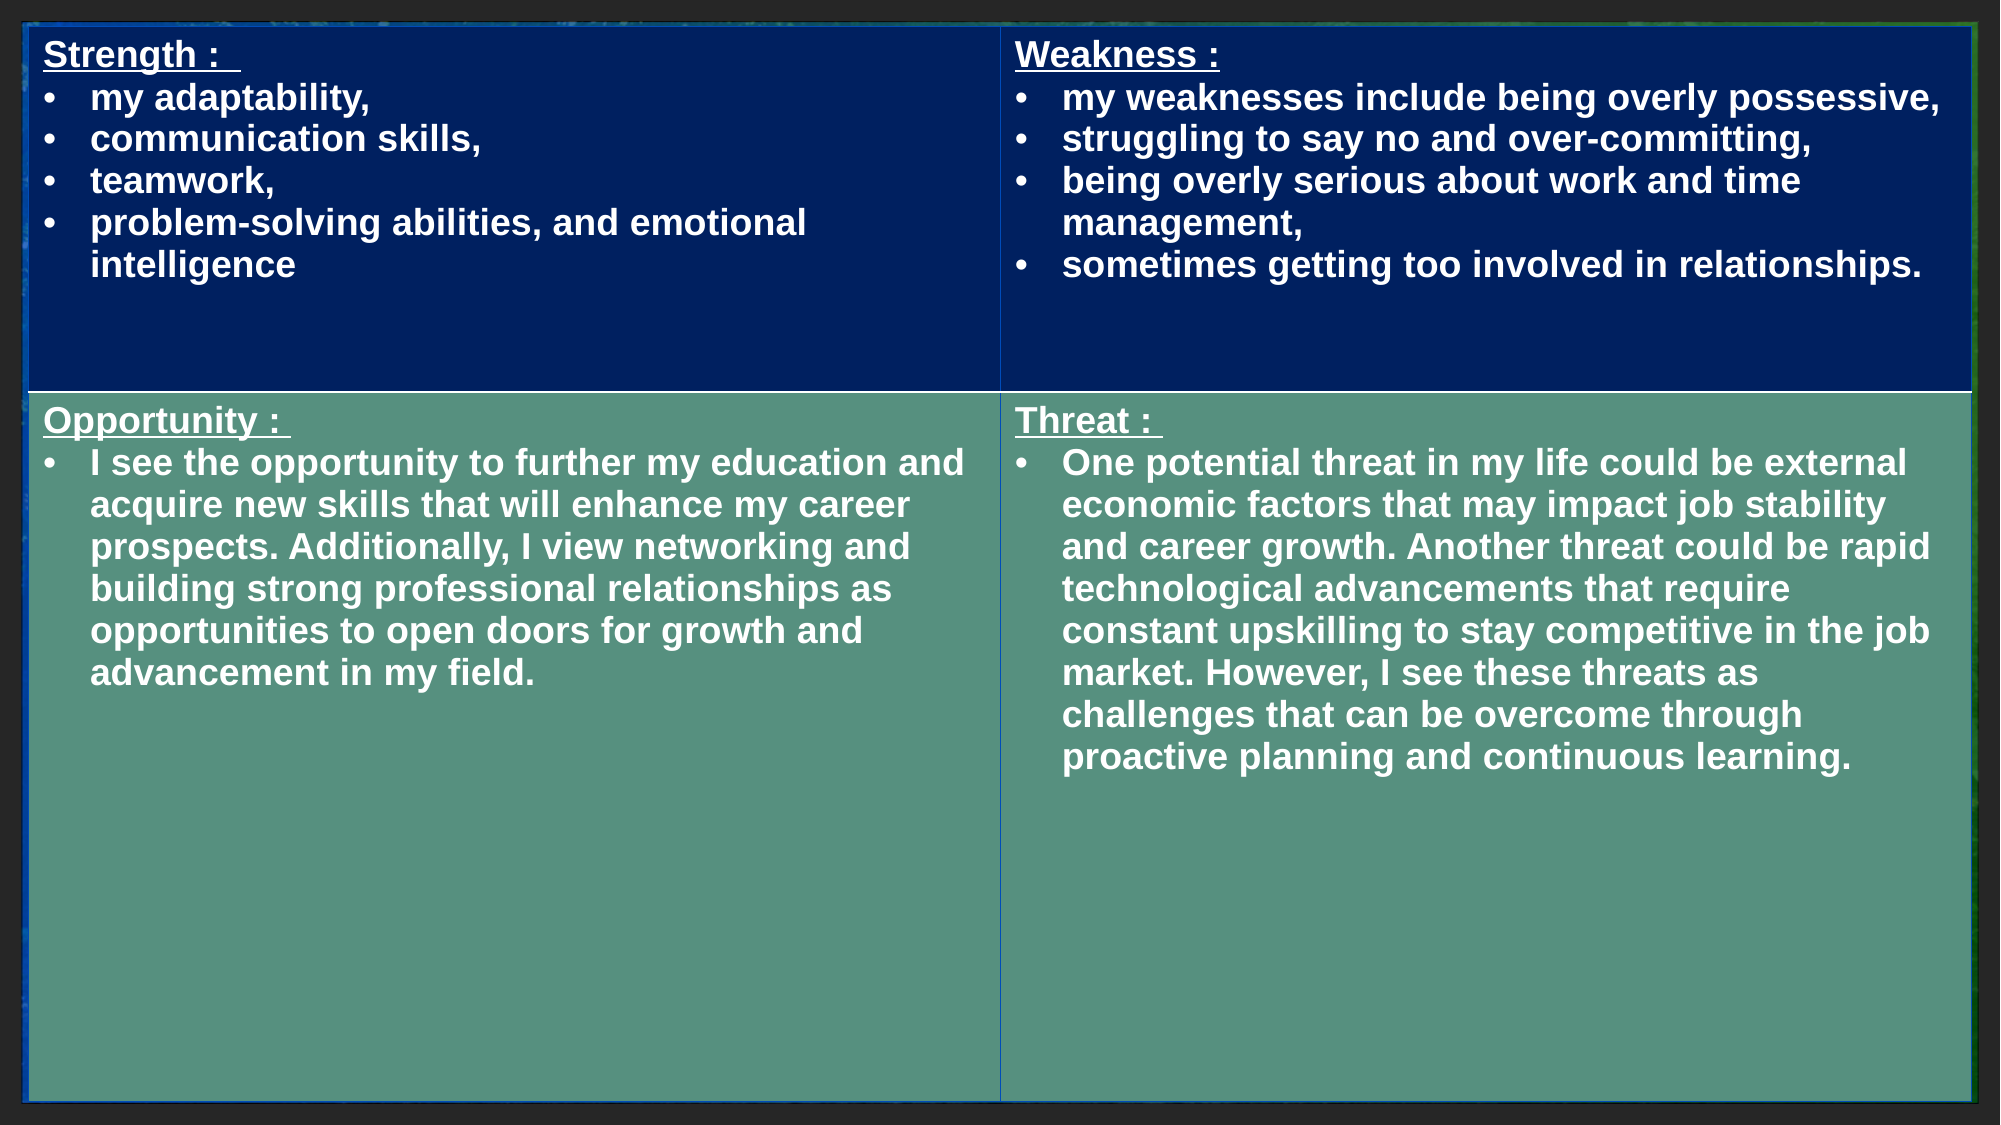

| Strength : my adaptability, communication skills, teamwork, problem-solving abilities, and emotional intelligence | Weakness : my weaknesses include being overly possessive, struggling to say no and over-committing, being overly serious about work and time management, sometimes getting too involved in relationships. |
| --- | --- |
| Opportunity : I see the opportunity to further my education and acquire new skills that will enhance my career prospects. Additionally, I view networking and building strong professional relationships as opportunities to open doors for growth and advancement in my field. | Threat : One potential threat in my life could be external economic factors that may impact job stability and career growth. Another threat could be rapid technological advancements that require constant upskilling to stay competitive in the job market. However, I see these threats as challenges that can be overcome through proactive planning and continuous learning. |
3